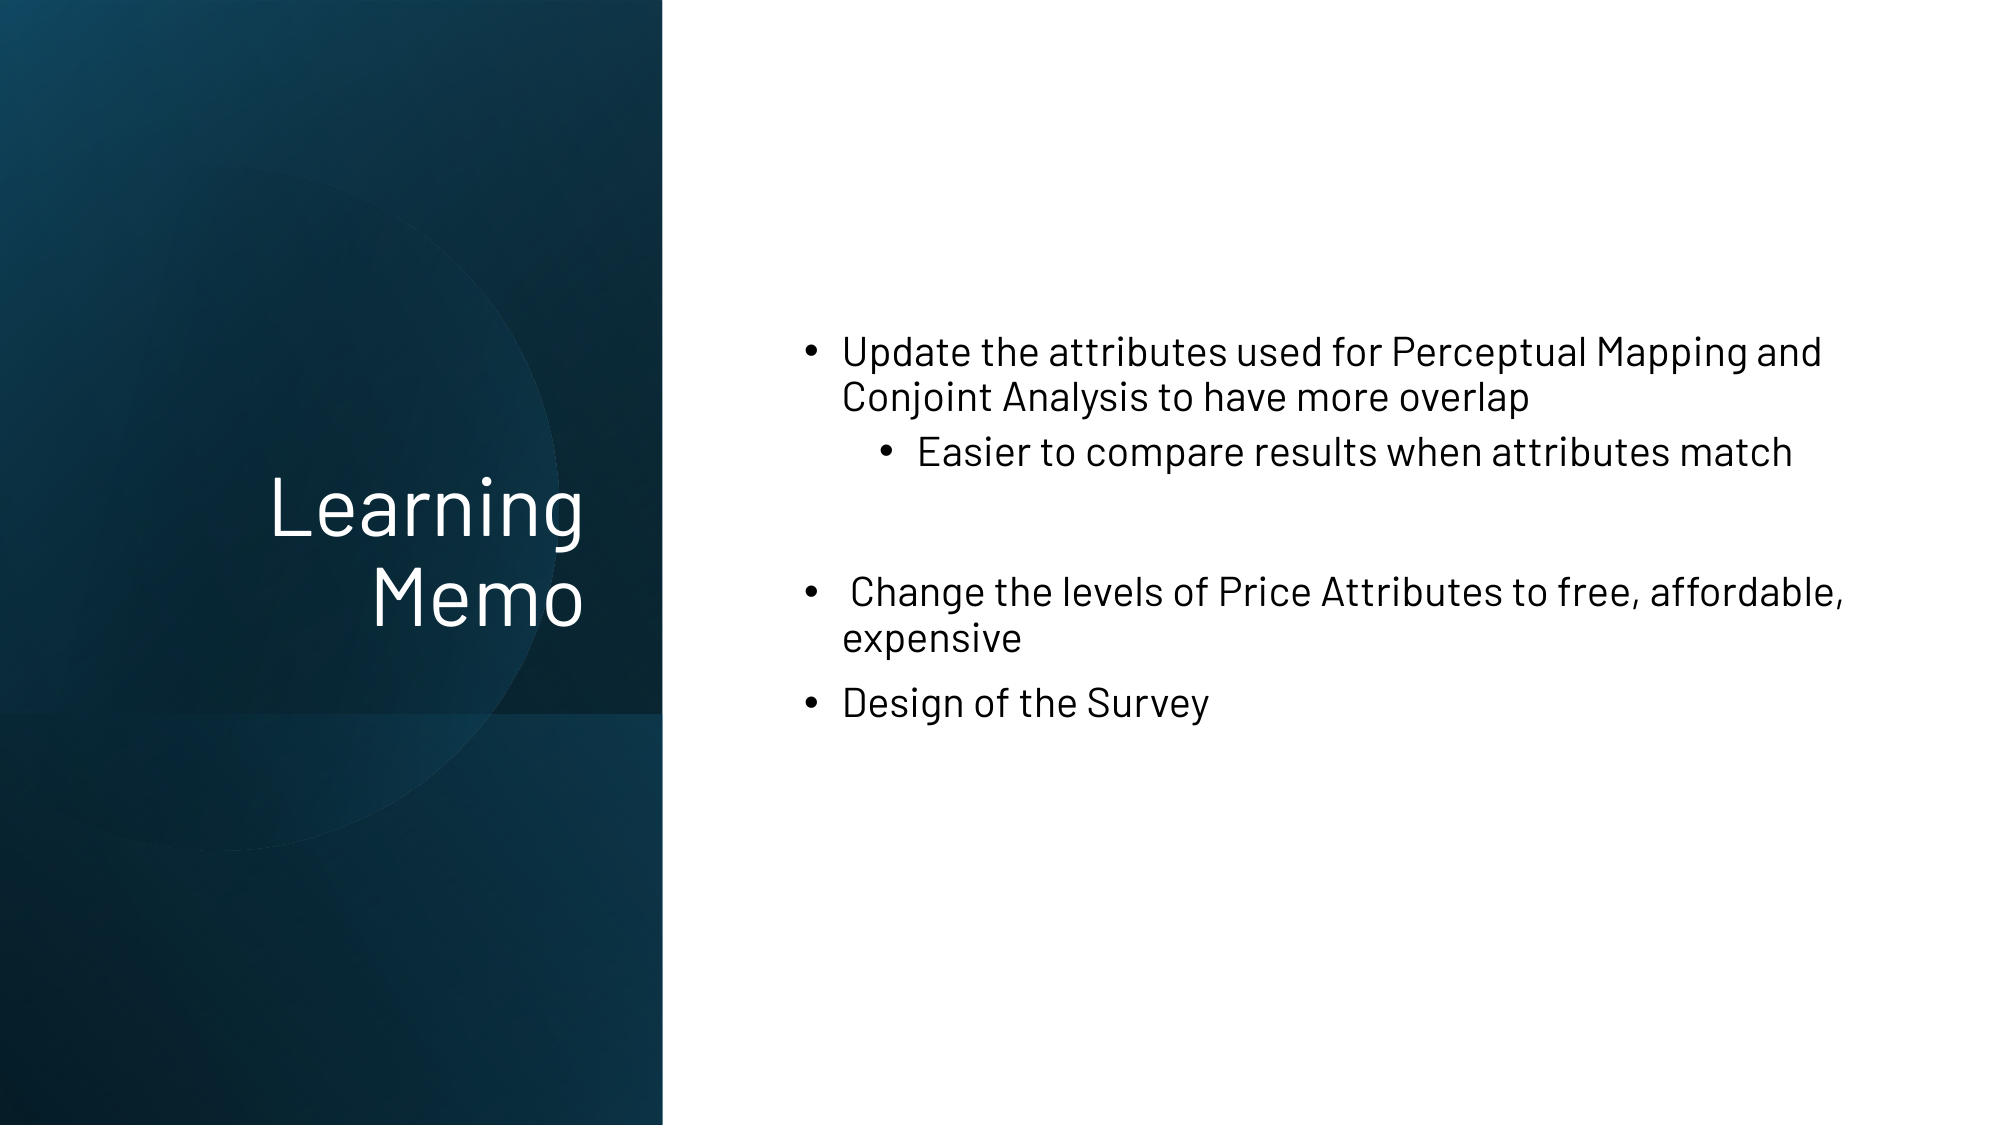

# Learning Memo
Update the attributes used for Perceptual Mapping and Conjoint Analysis to have more overlap
Easier to compare results when attributes match

 Change the levels of Price Attributes to free, affordable, expensive
Design of the Survey